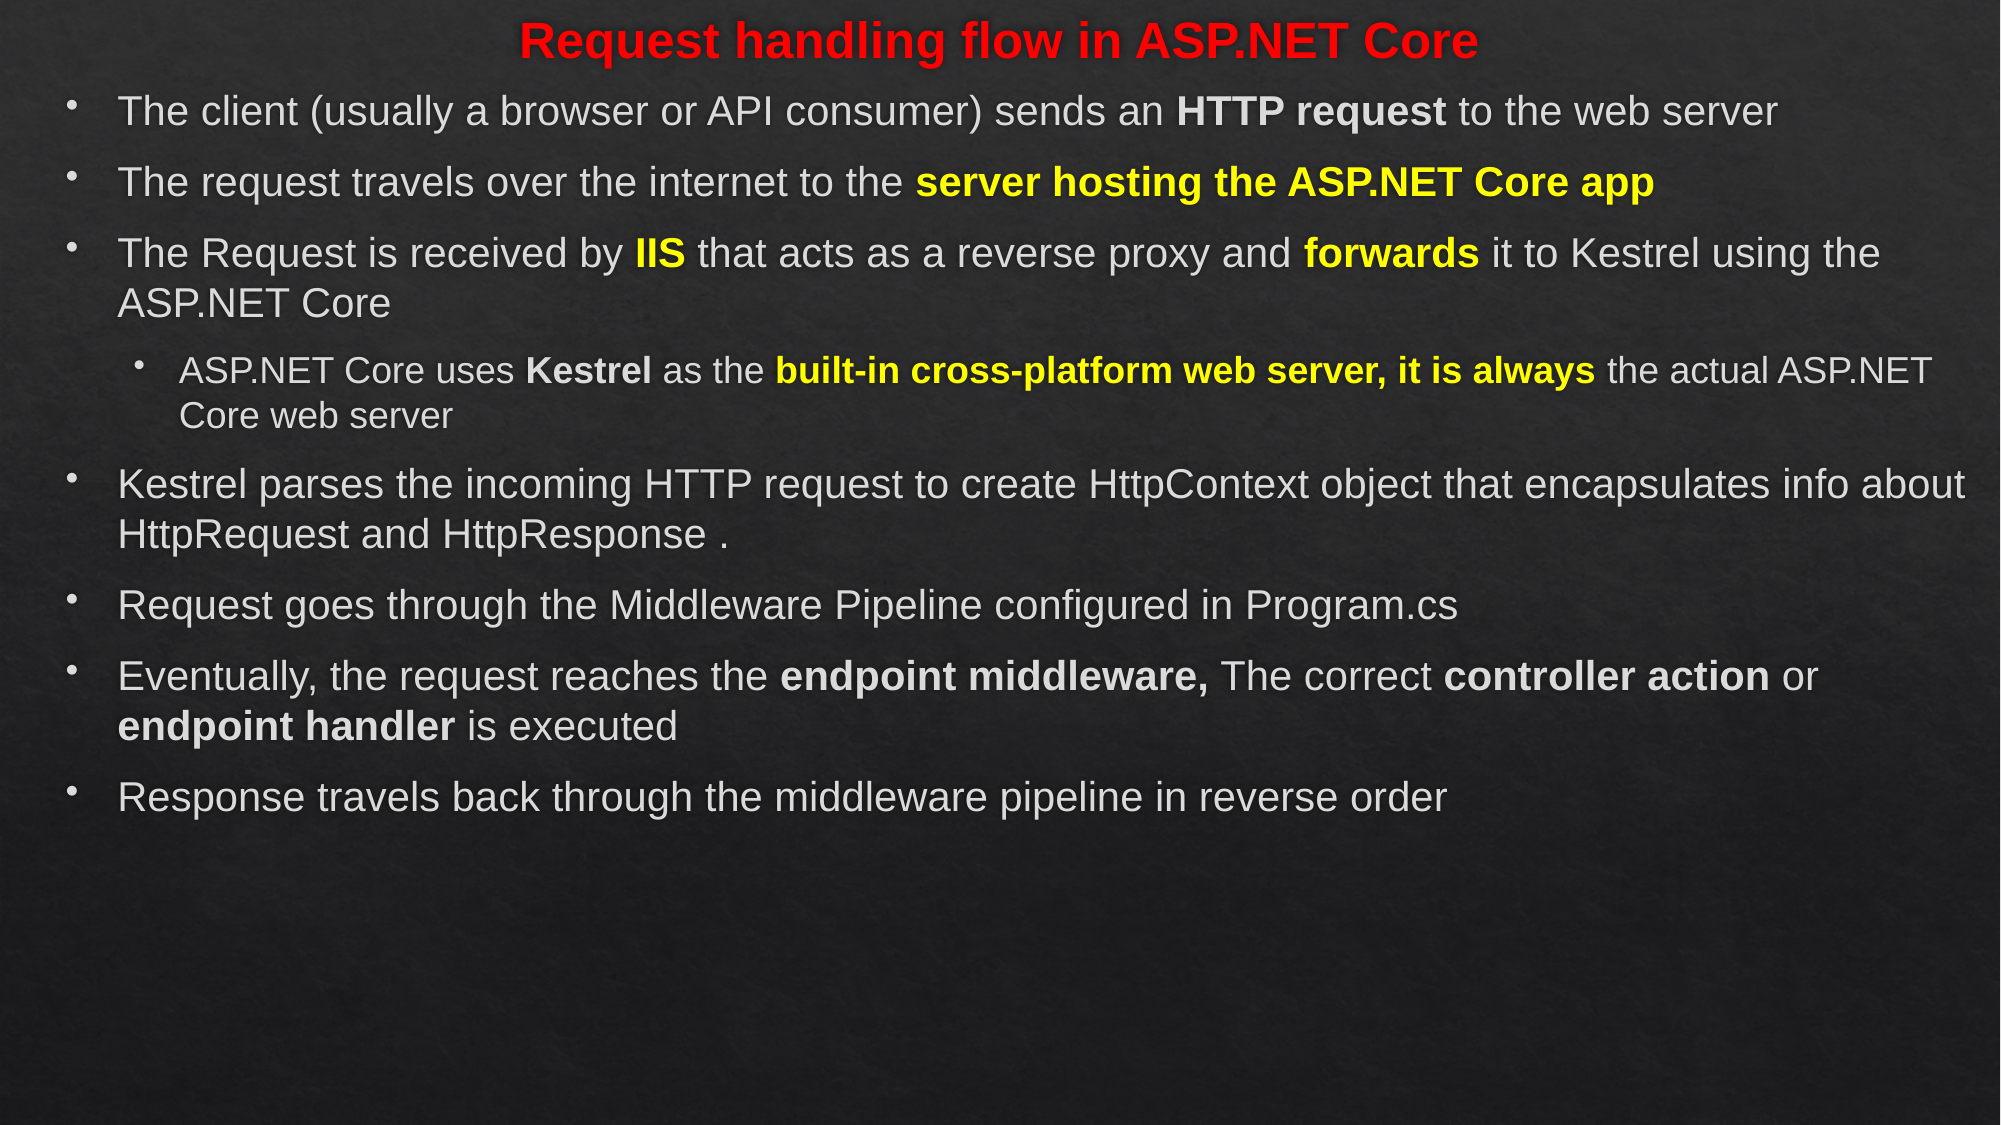

# Request handling flow in ASP.NET Core
The client (usually a browser or API consumer) sends an HTTP request to the web server
The request travels over the internet to the server hosting the ASP.NET Core app
The Request is received by IIS that acts as a reverse proxy and forwards it to Kestrel using the ASP.NET Core
ASP.NET Core uses Kestrel as the built-in cross-platform web server, it is always the actual ASP.NET Core web server
Kestrel parses the incoming HTTP request to create HttpContext object that encapsulates info about HttpRequest and HttpResponse .
Request goes through the Middleware Pipeline configured in Program.cs
Eventually, the request reaches the endpoint middleware, The correct controller action or endpoint handler is executed
Response travels back through the middleware pipeline in reverse order